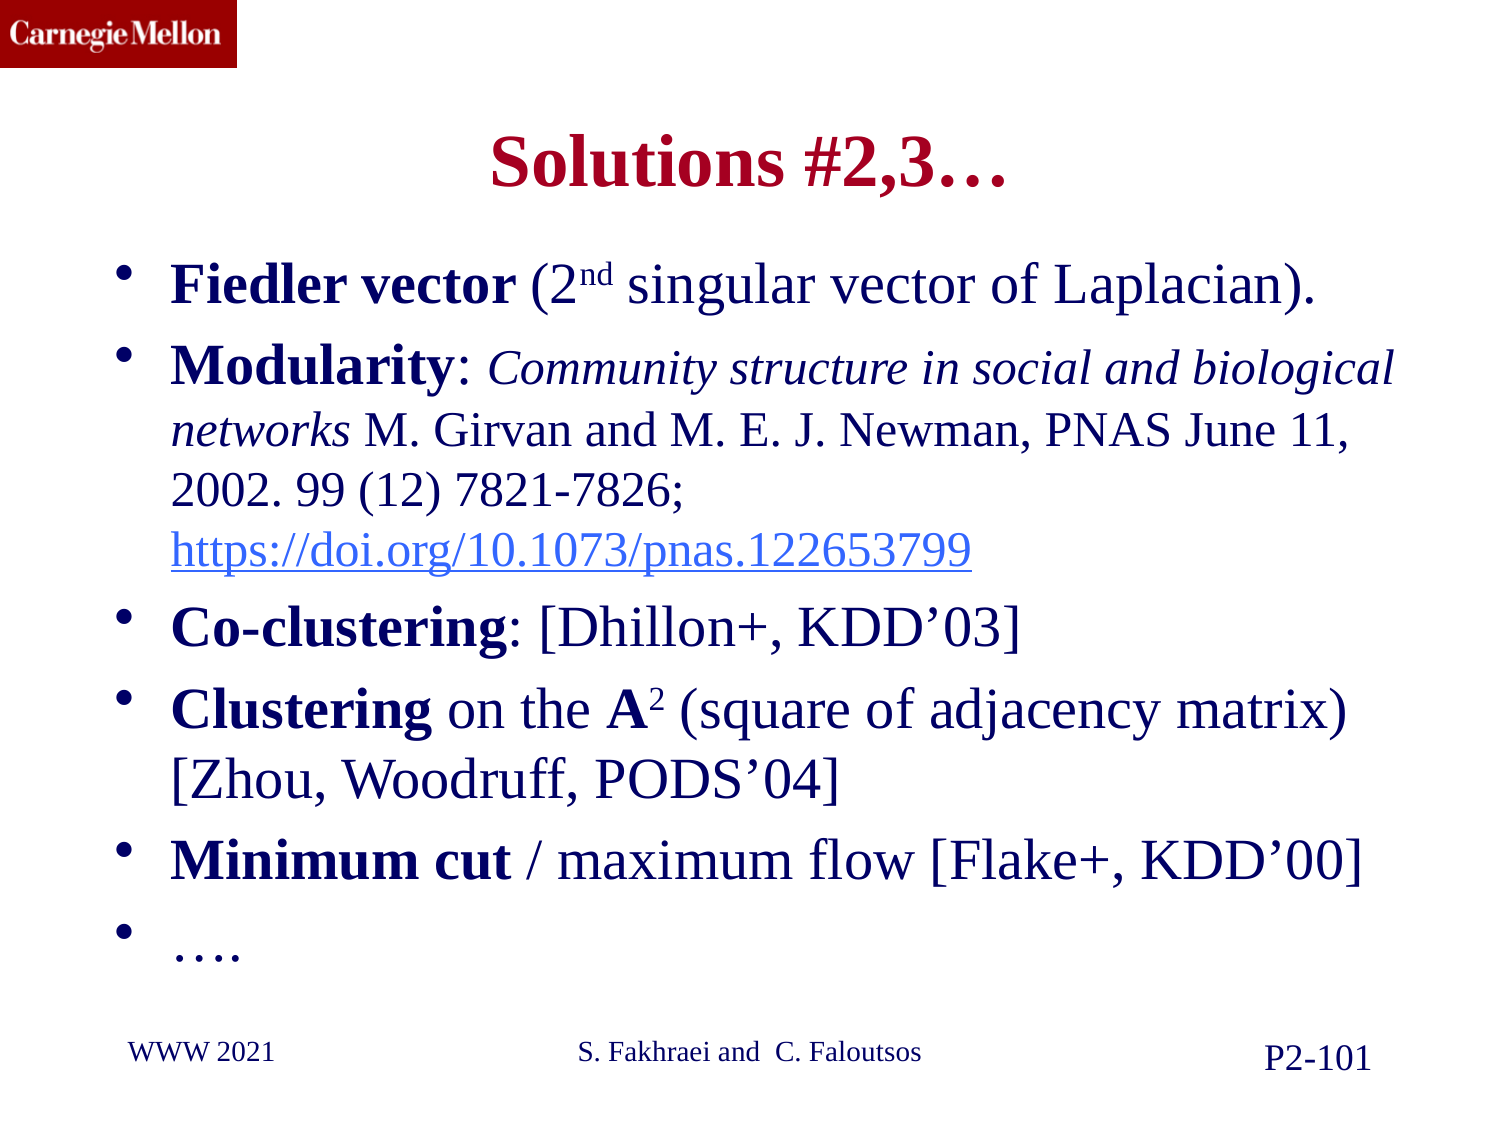

# Solutions #2,3…
Fiedler vector (2nd singular vector of Laplacian).
Modularity: Community structure in social and biological networks M. Girvan and M. E. J. Newman, PNAS June 11, 2002. 99 (12) 7821-7826; https://doi.org/10.1073/pnas.122653799
Co-clustering: [Dhillon+, KDD’03]
Clustering on the A2 (square of adjacency matrix) [Zhou, Woodruff, PODS’04]
Minimum cut / maximum flow [Flake+, KDD’00]
….

WWW 2021
S. Fakhraei and  C. Faloutsos
P2-101